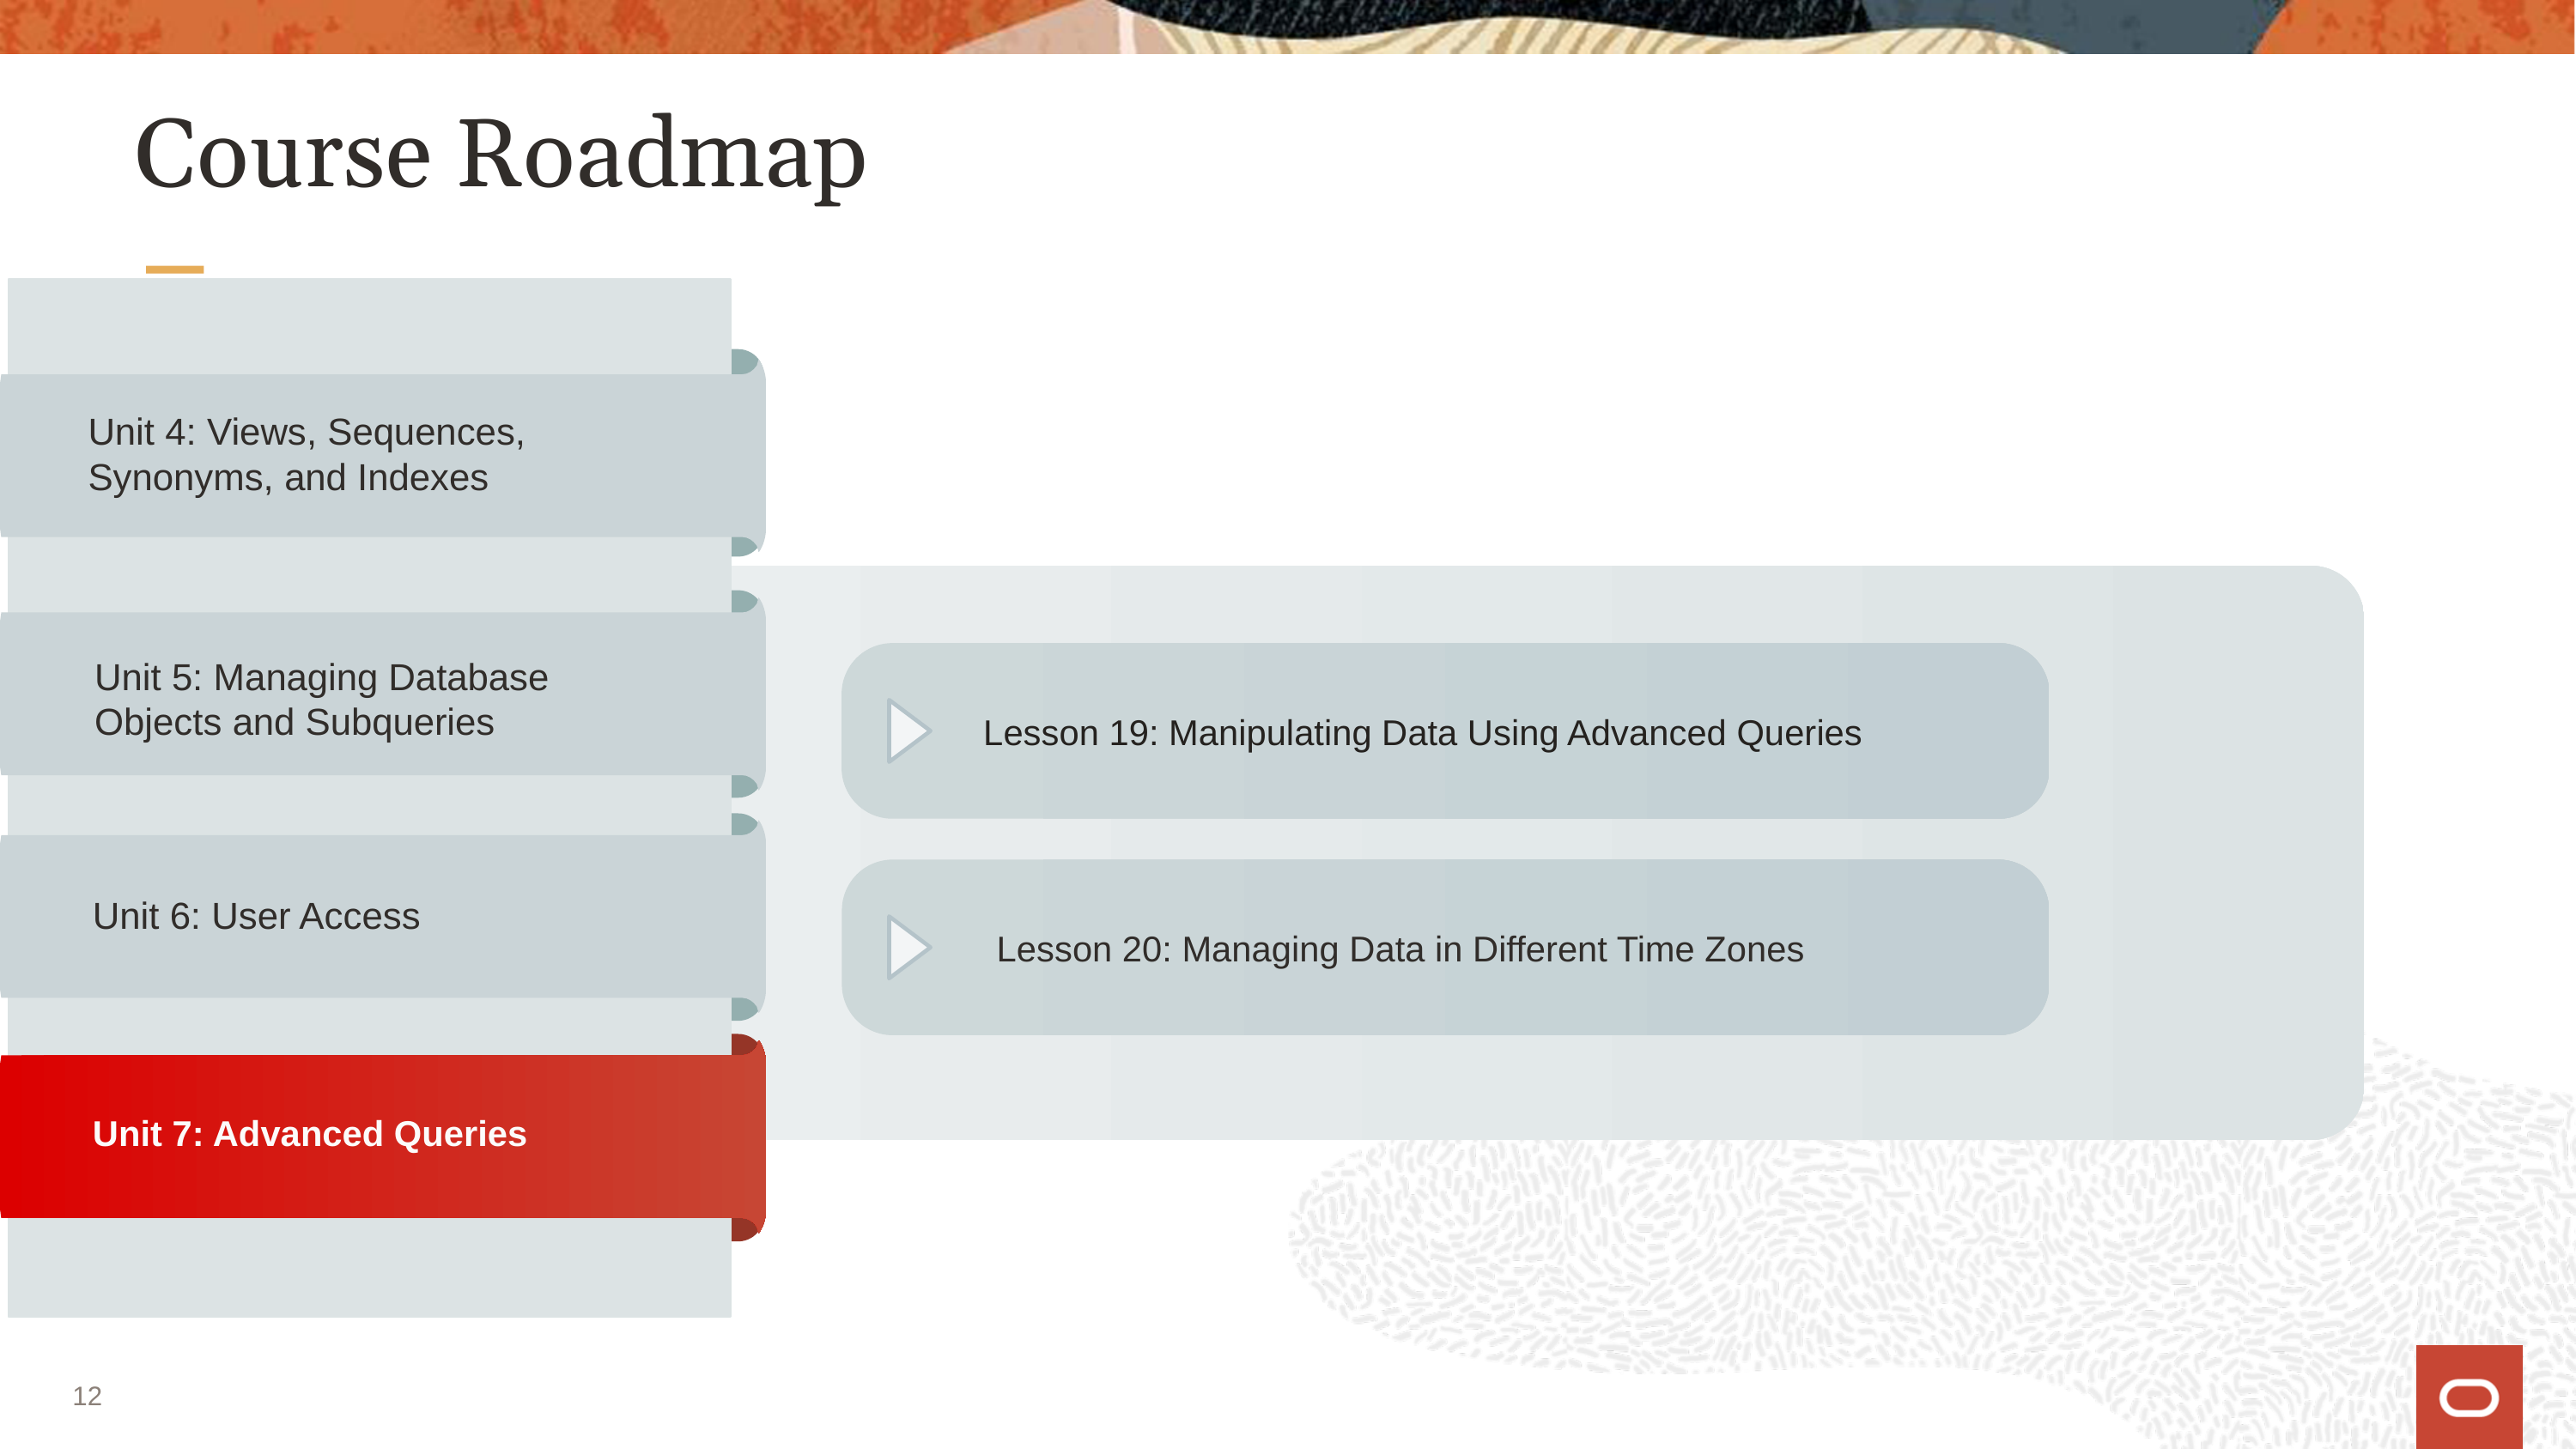

# Course Roadmap

ç

Unit 4: Views, Sequences, Synonyms, and Indexes

Unit 5: Managing Database Objects and Subqueries

Lesson 19: Manipulating Data Using Advanced Queries

Unit 6: User Access
Lesson 20: Managing Data in Different Time Zones

Unit 7: Advanced Queries